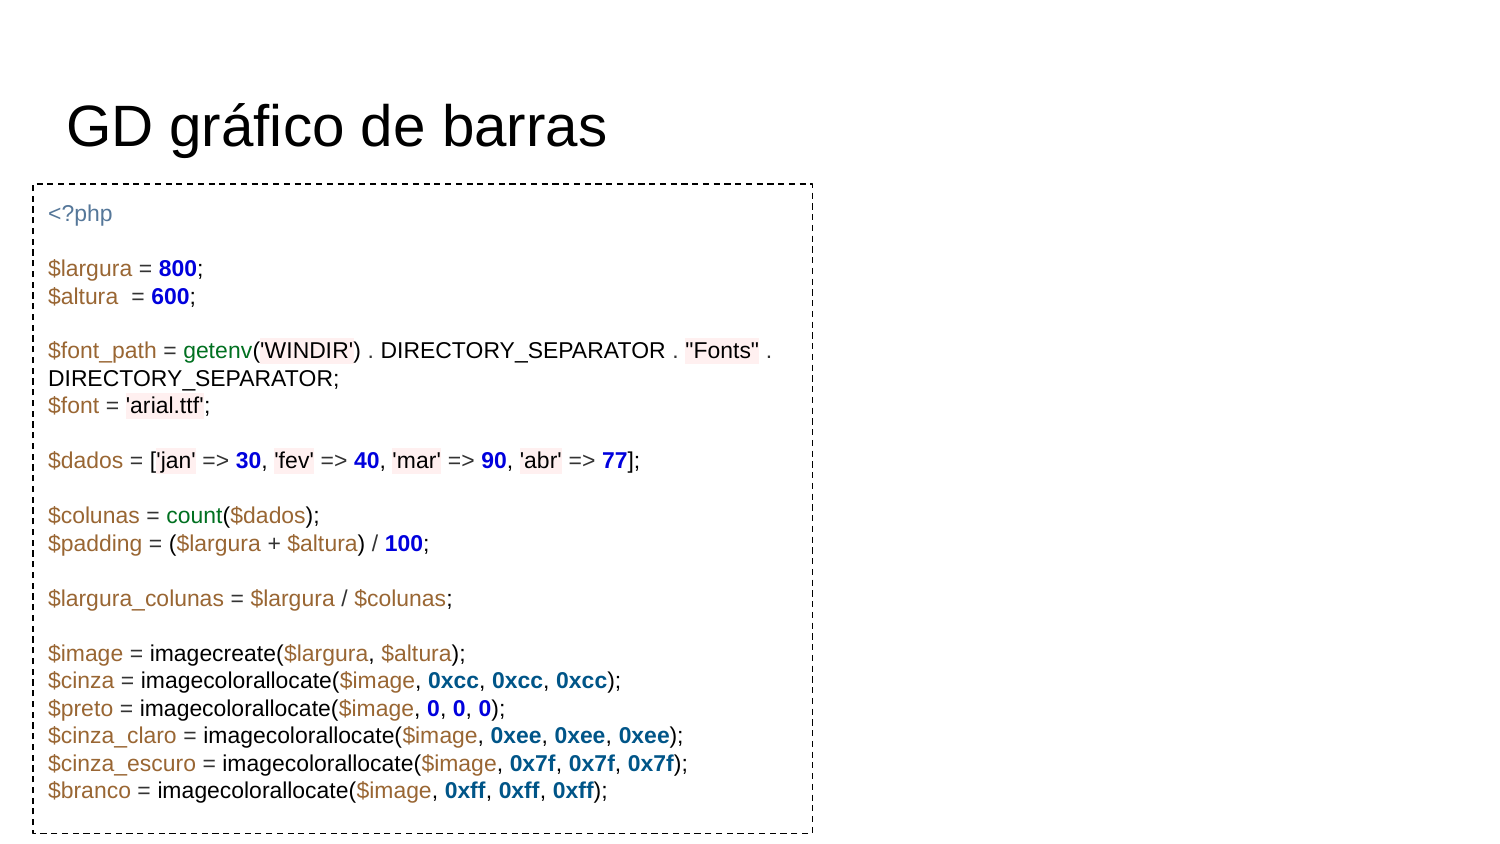

# GD gráfico de barras
<?php

$largura = 800;
$altura  = 600;

$font_path = getenv('WINDIR') . DIRECTORY_SEPARATOR . "Fonts" . DIRECTORY_SEPARATOR;
$font = 'arial.ttf';

$dados = ['jan' => 30, 'fev' => 40, 'mar' => 90, 'abr' => 77];

$colunas = count($dados);
$padding = ($largura + $altura) / 100;

$largura_colunas = $largura / $colunas;

$image = imagecreate($largura, $altura);
$cinza = imagecolorallocate($image, 0xcc, 0xcc, 0xcc);
$preto = imagecolorallocate($image, 0, 0, 0);
$cinza_claro = imagecolorallocate($image, 0xee, 0xee, 0xee);
$cinza_escuro = imagecolorallocate($image, 0x7f, 0x7f, 0x7f);
$branco = imagecolorallocate($image, 0xff, 0xff, 0xff);